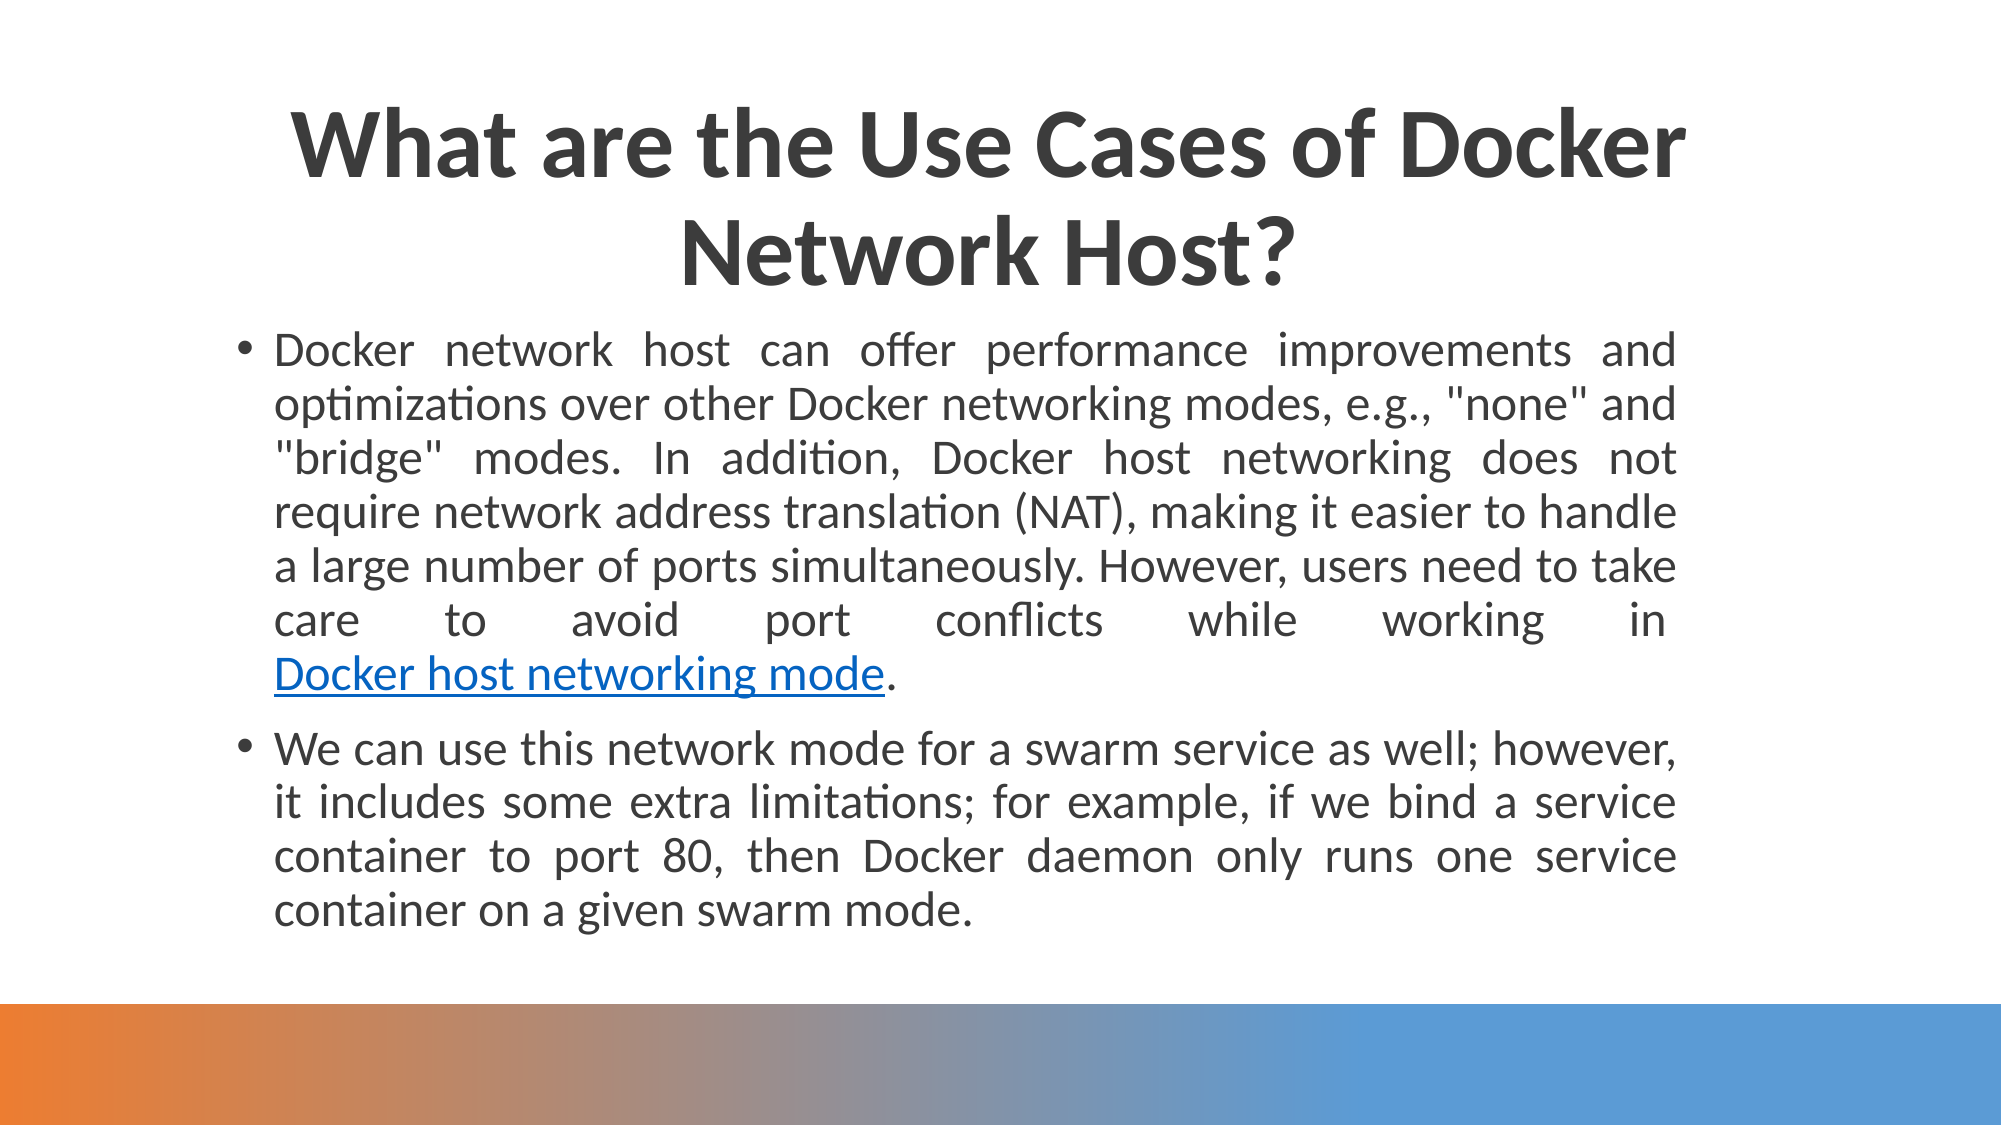

What are the Use Cases of Docker Network Host?

Docker network host can offer performance improvements and optimizations over other Docker networking modes, e.g., "none" and "bridge" modes. In addition, Docker host networking does not require network address translation (NAT), making it easier to handle a large number of ports simultaneously. However, users need to take care to avoid port conflicts while working in Docker host networking mode.
We can use this network mode for a swarm service as well; however, it includes some extra limitations; for example, if we bind a service container to port 80, then Docker daemon only runs one service container on a given swarm mode.